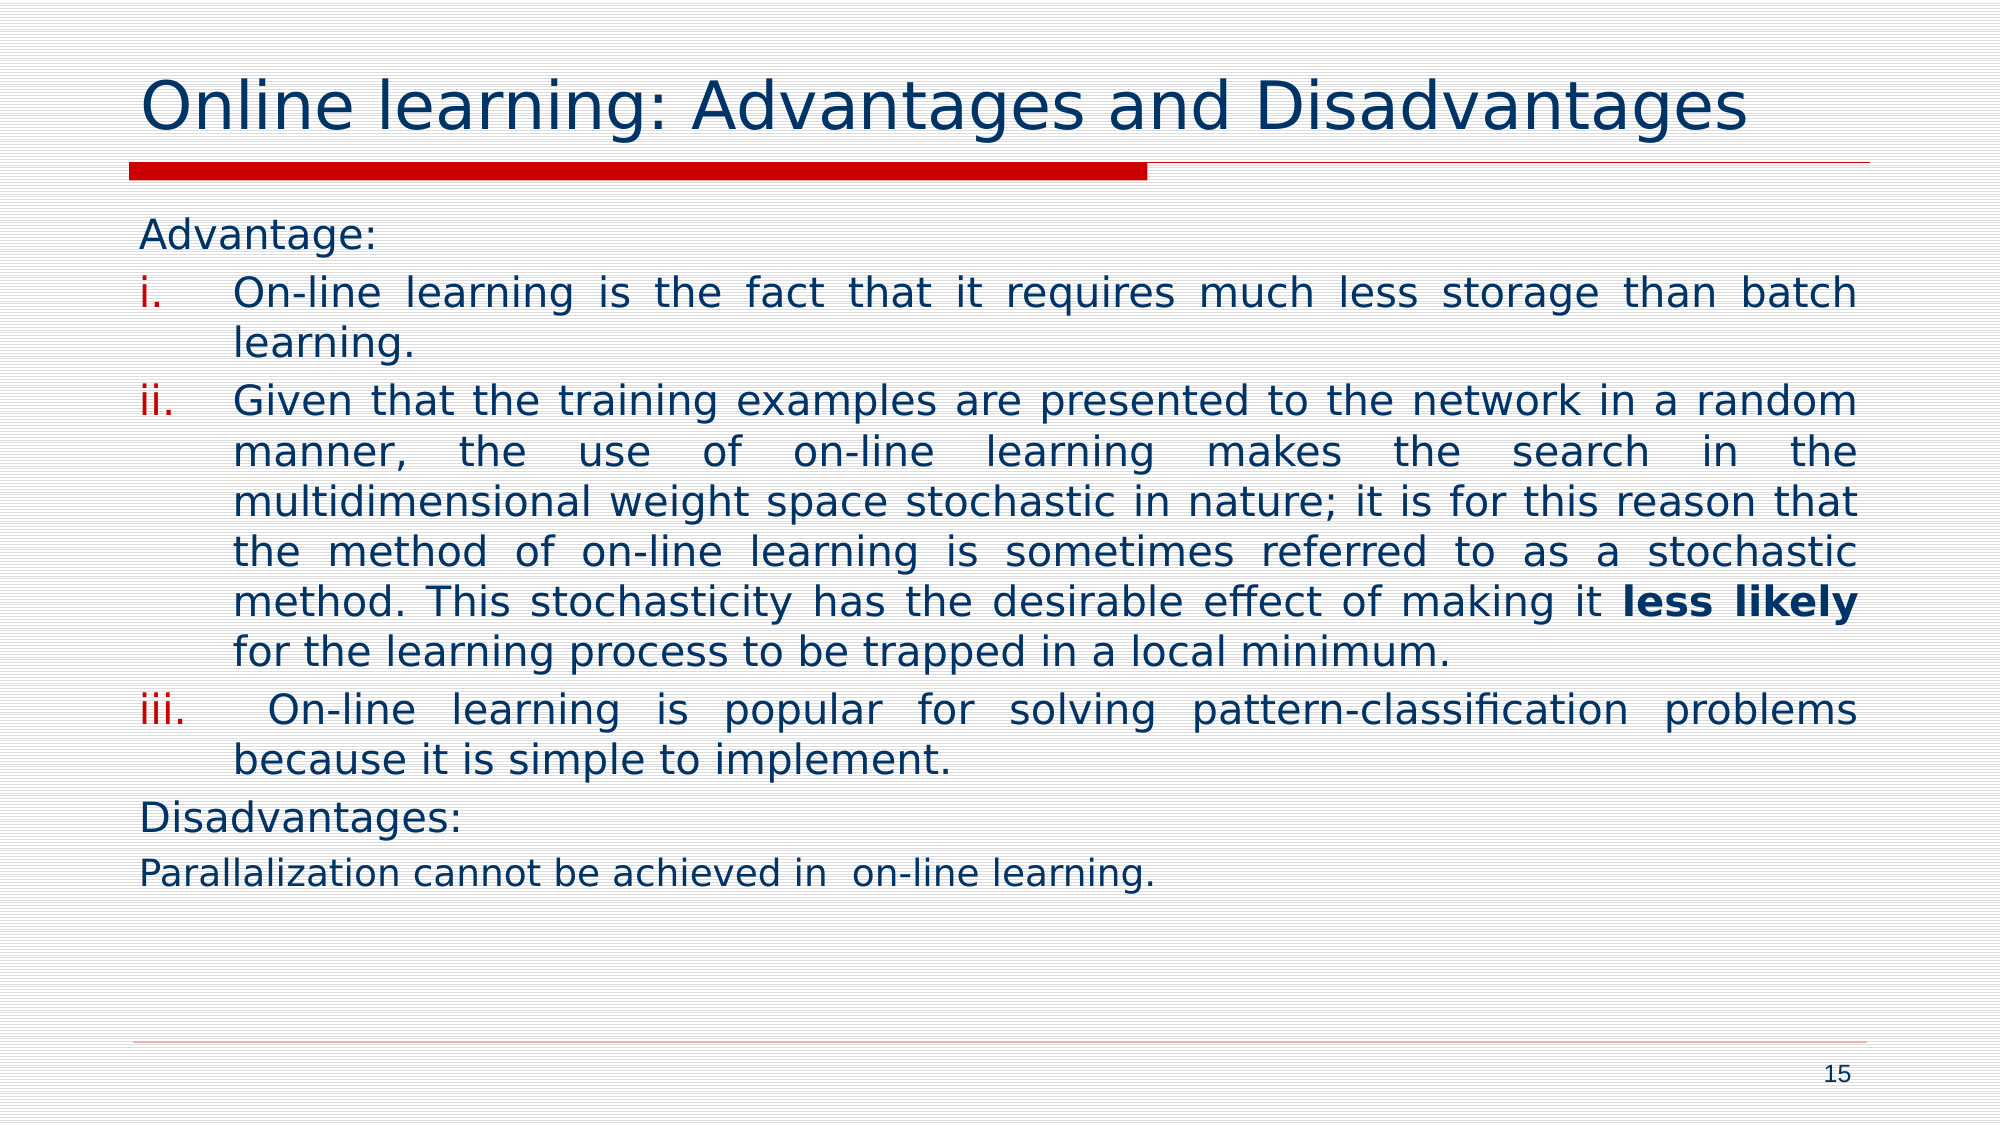

# Online learning: Advantages and Disadvantages
Advantage:
On-line learning is the fact that it requires much less storage than batch learning.
Given that the training examples are presented to the network in a random manner, the use of on-line learning makes the search in the multidimensional weight space stochastic in nature; it is for this reason that the method of on-line learning is sometimes referred to as a stochastic method. This stochasticity has the desirable effect of making it less likely for the learning process to be trapped in a local minimum.
 On-line learning is popular for solving pattern-classification problems because it is simple to implement.
Disadvantages:
Parallalization cannot be achieved in  on-line learning.
15